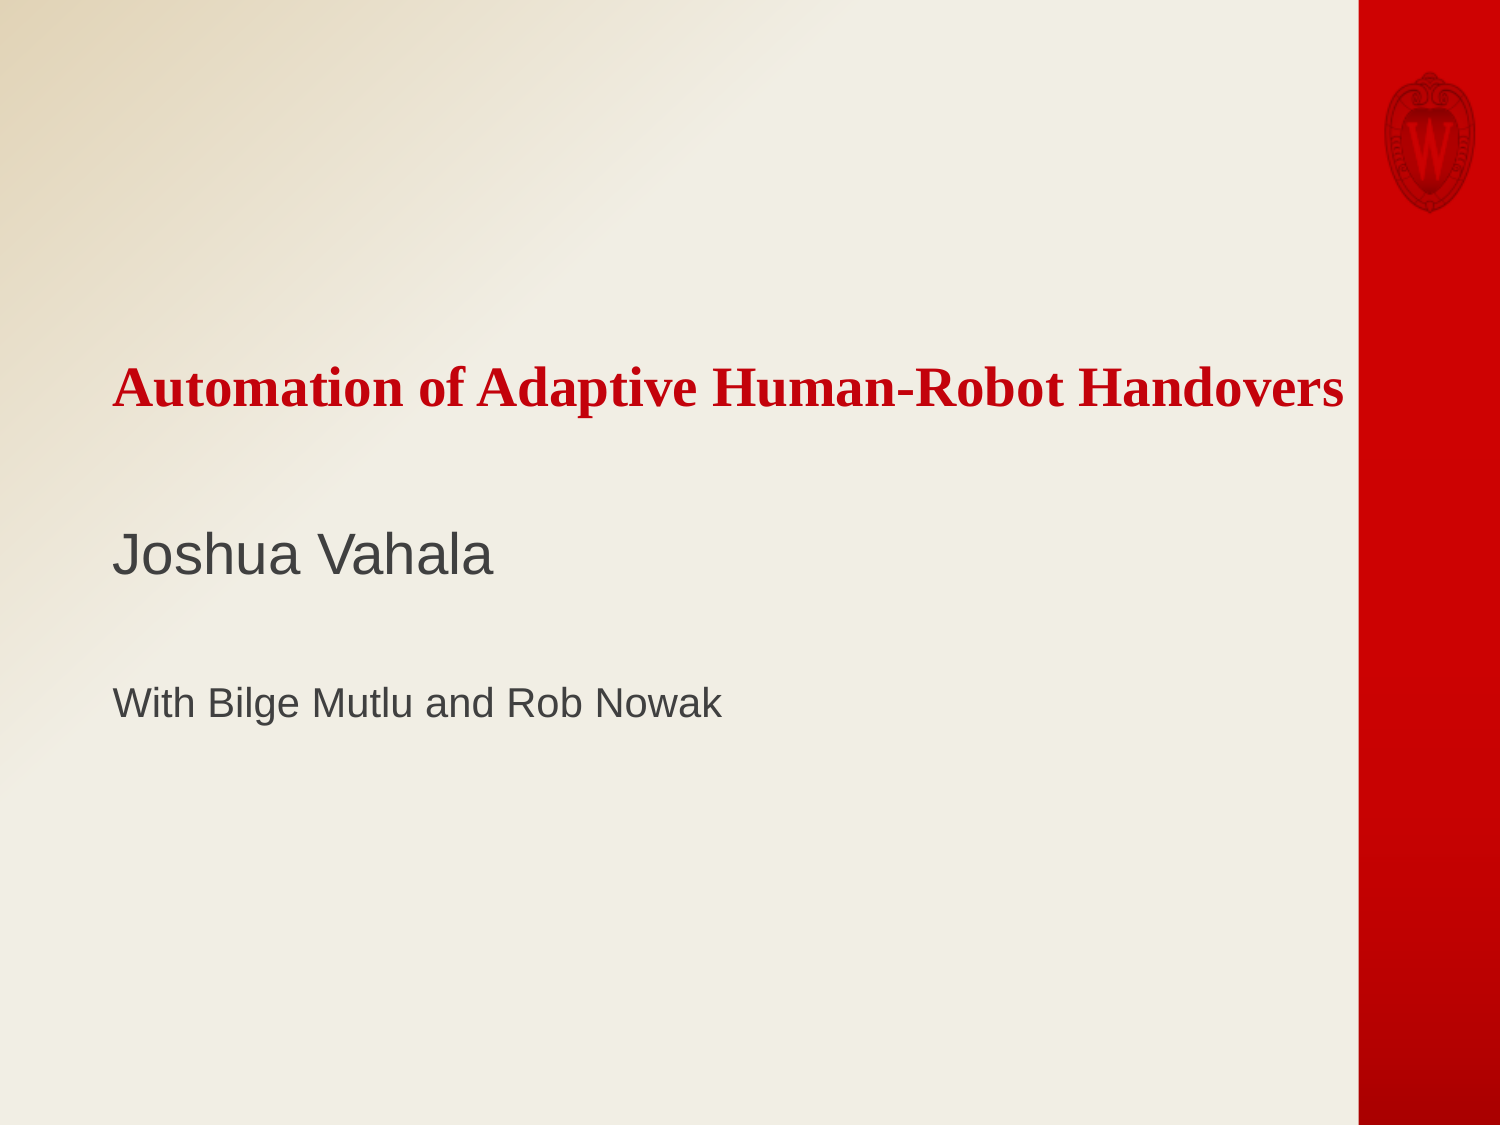

# Automation of Adaptive Human-Robot Handovers
Joshua Vahala

With Bilge Mutlu and Rob Nowak